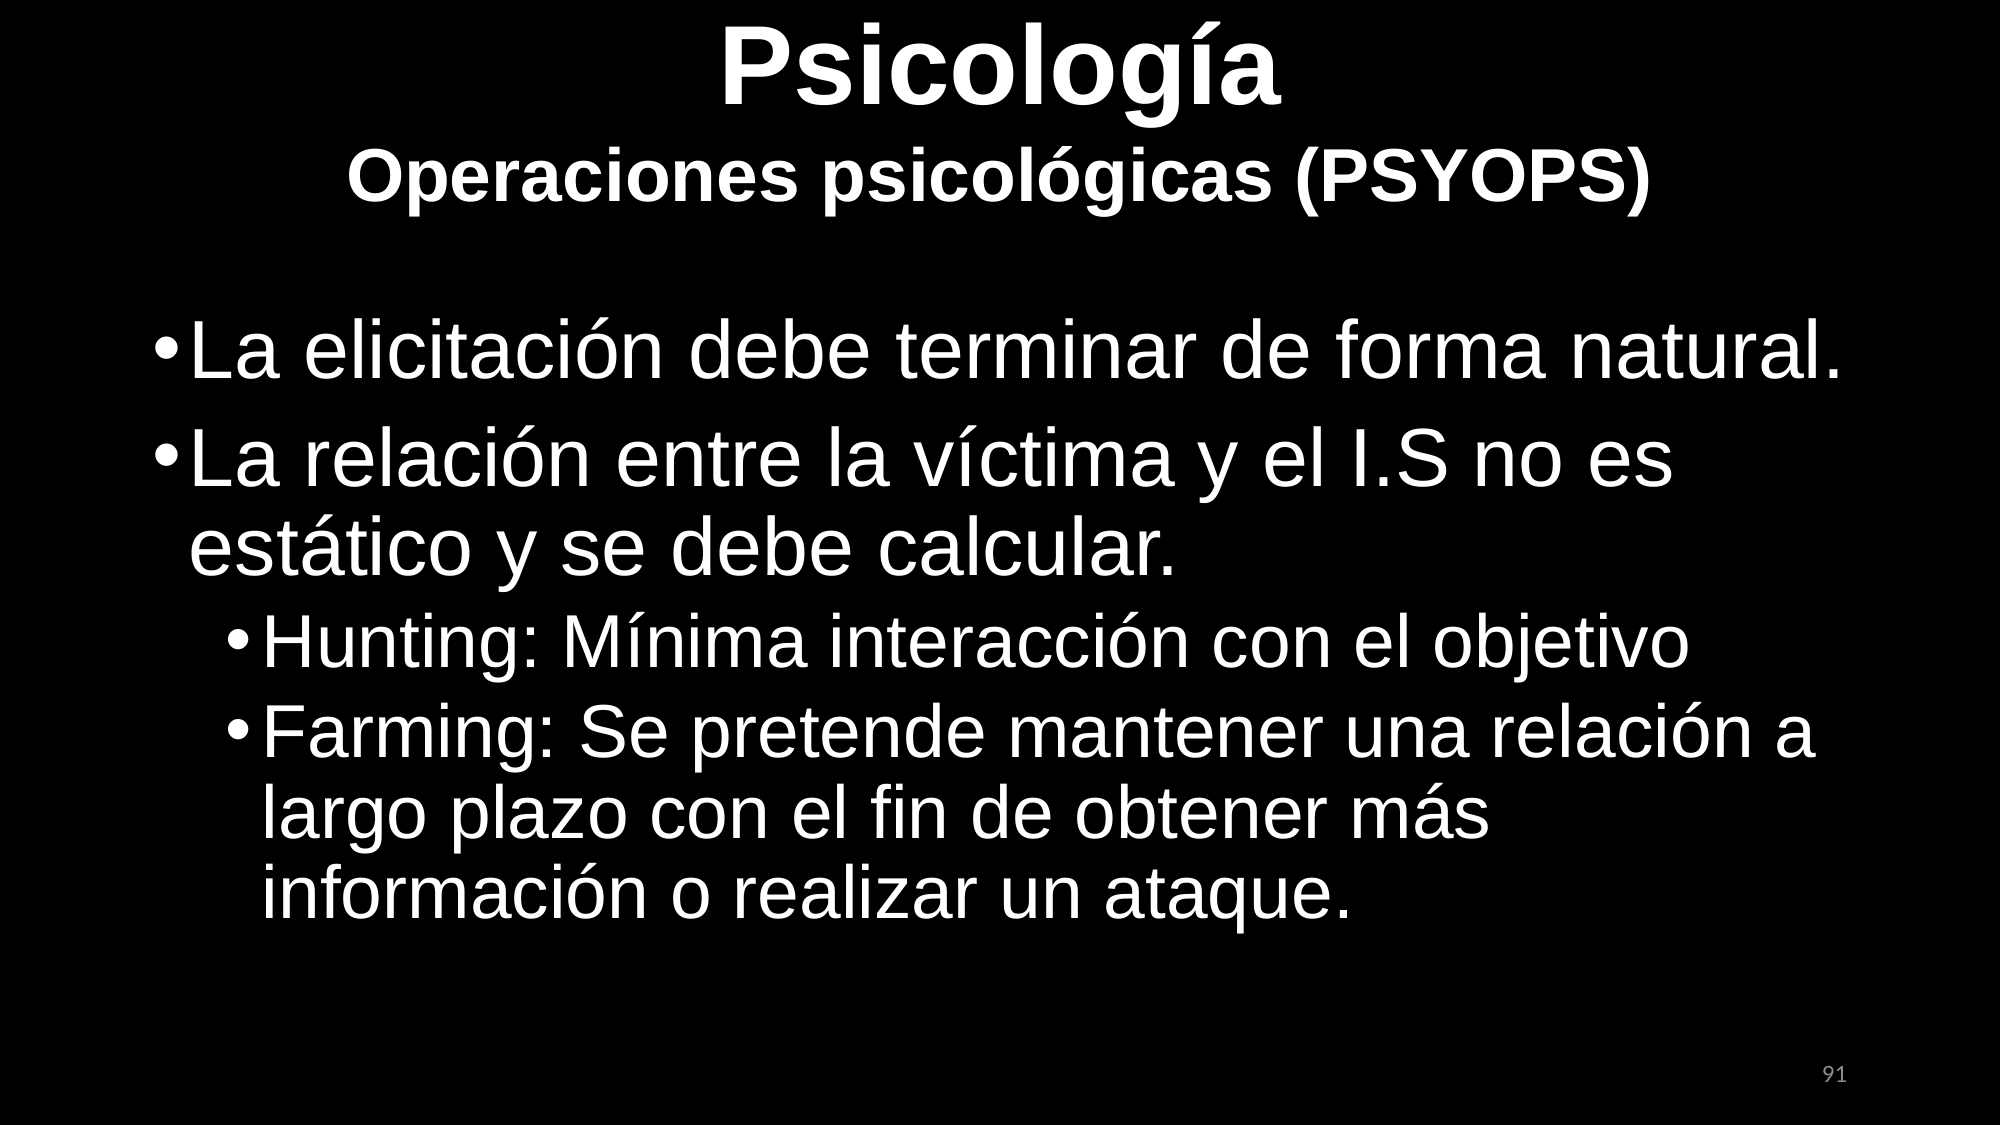

Psicología
Operaciones psicológicas (PSYOPS)

La elicitación debe terminar de forma natural.
La relación entre la víctima y el I.S no es estático y se debe calcular.
Hunting: Mínima interacción con el objetivo
Farming: Se pretende mantener una relación a largo plazo con el fin de obtener más información o realizar un ataque.

91